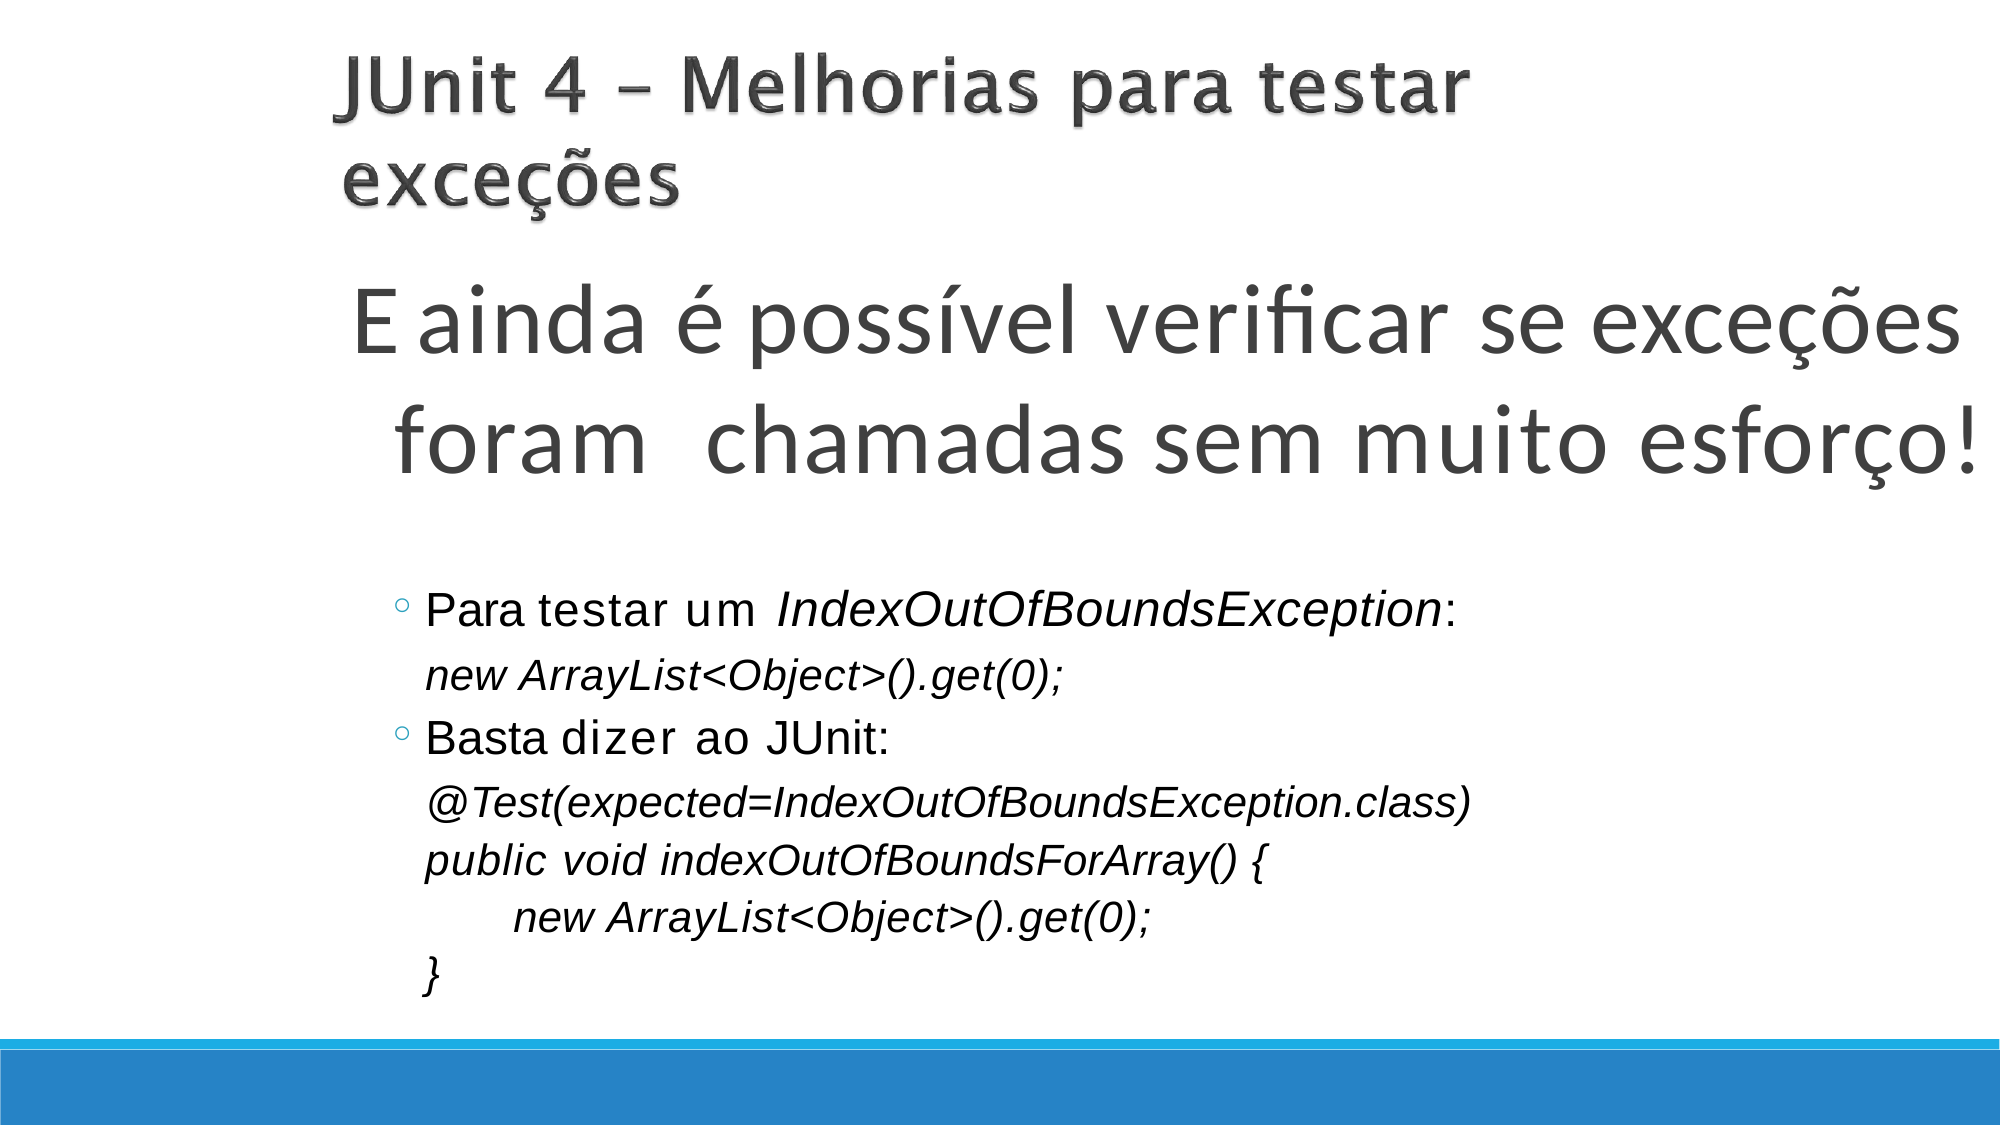

E ainda é possível verificar se exceções foram  chamadas sem muito esforço!
Para testar um IndexOutOfBoundsException:
new ArrayList<Object>().get(0);
Basta dizer ao JUnit:
@Test(expected=IndexOutOfBoundsException.class)  public void indexOutOfBoundsForArray() {
new ArrayList<Object>().get(0);
}